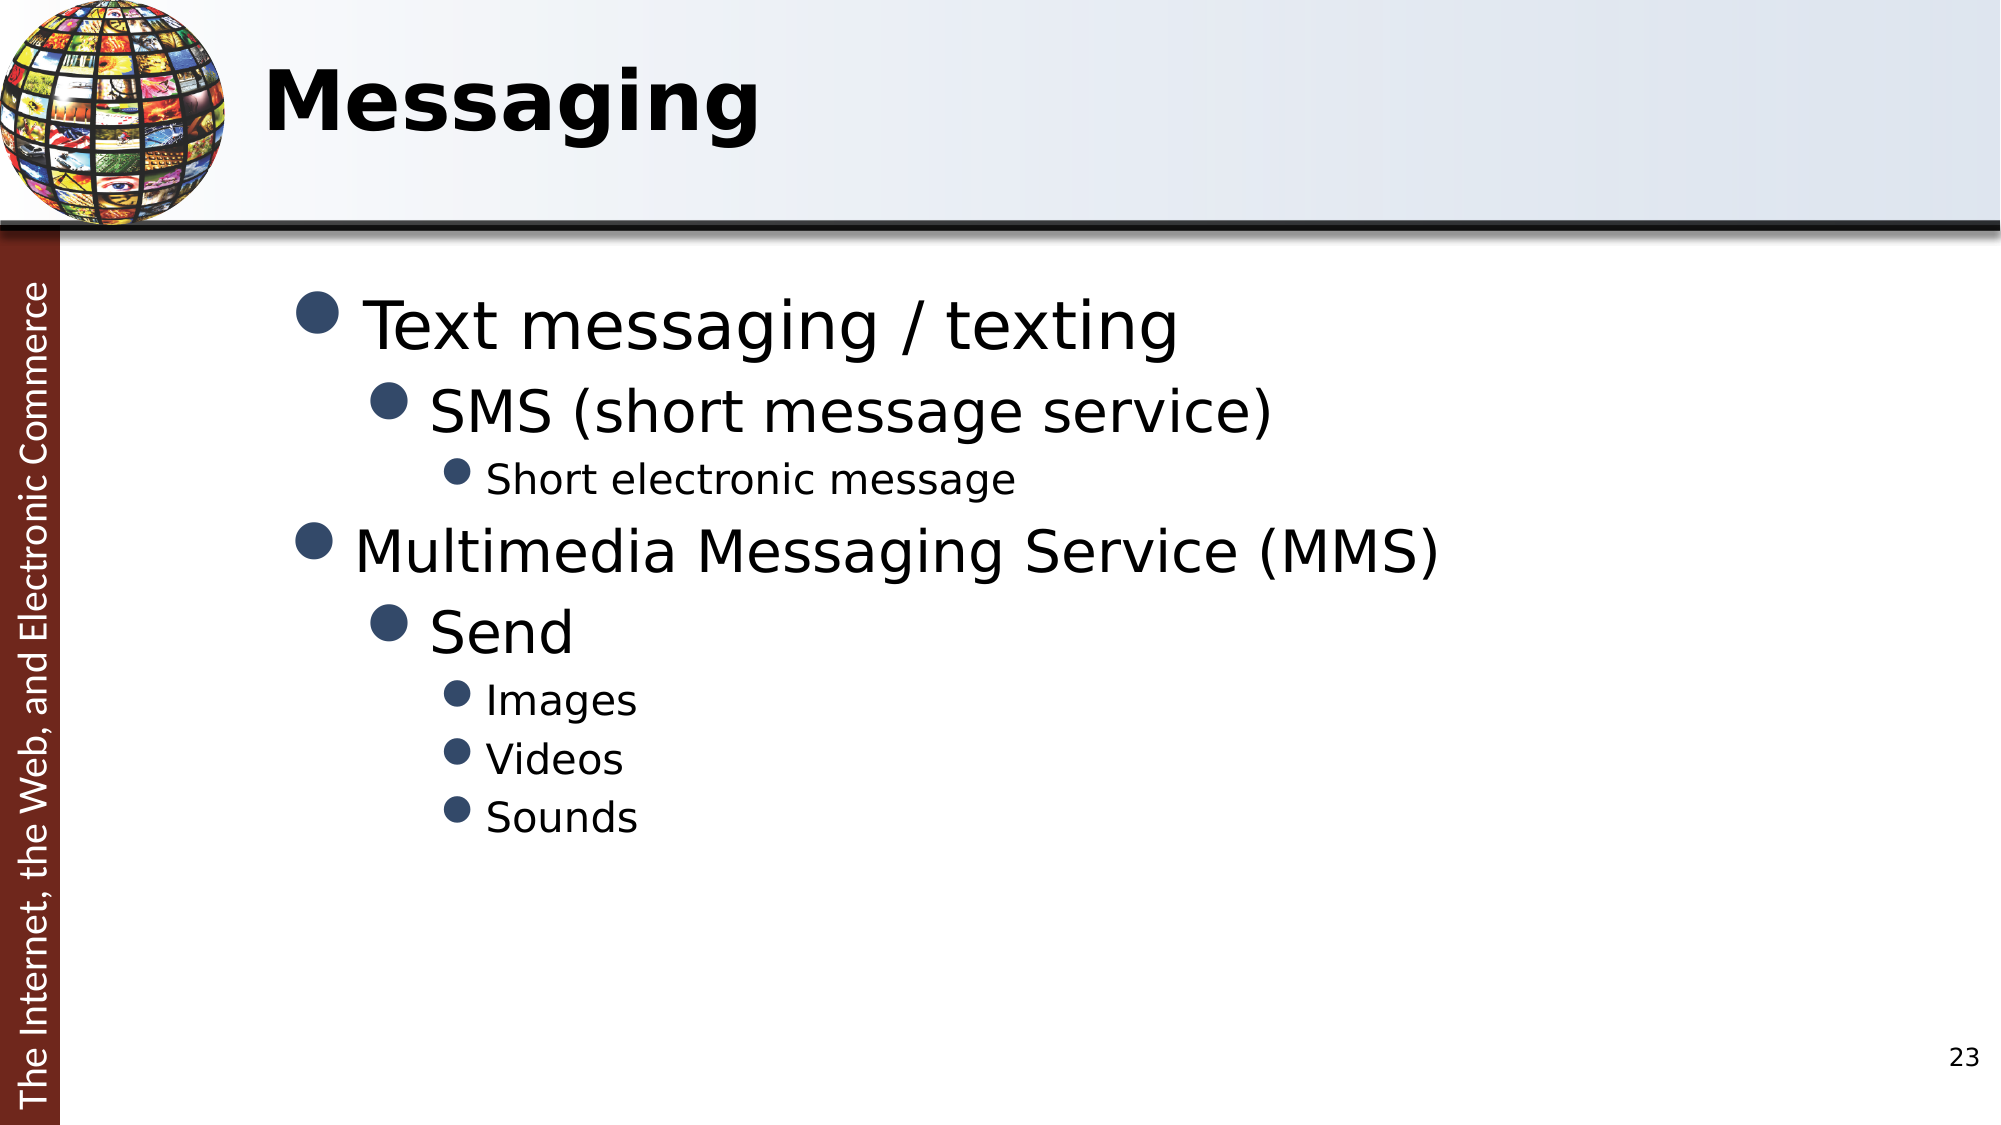

# Messaging
Text messaging / texting
SMS (short message service)
Short electronic message
Multimedia Messaging Service (MMS)
Send
Images
Videos
Sounds
23